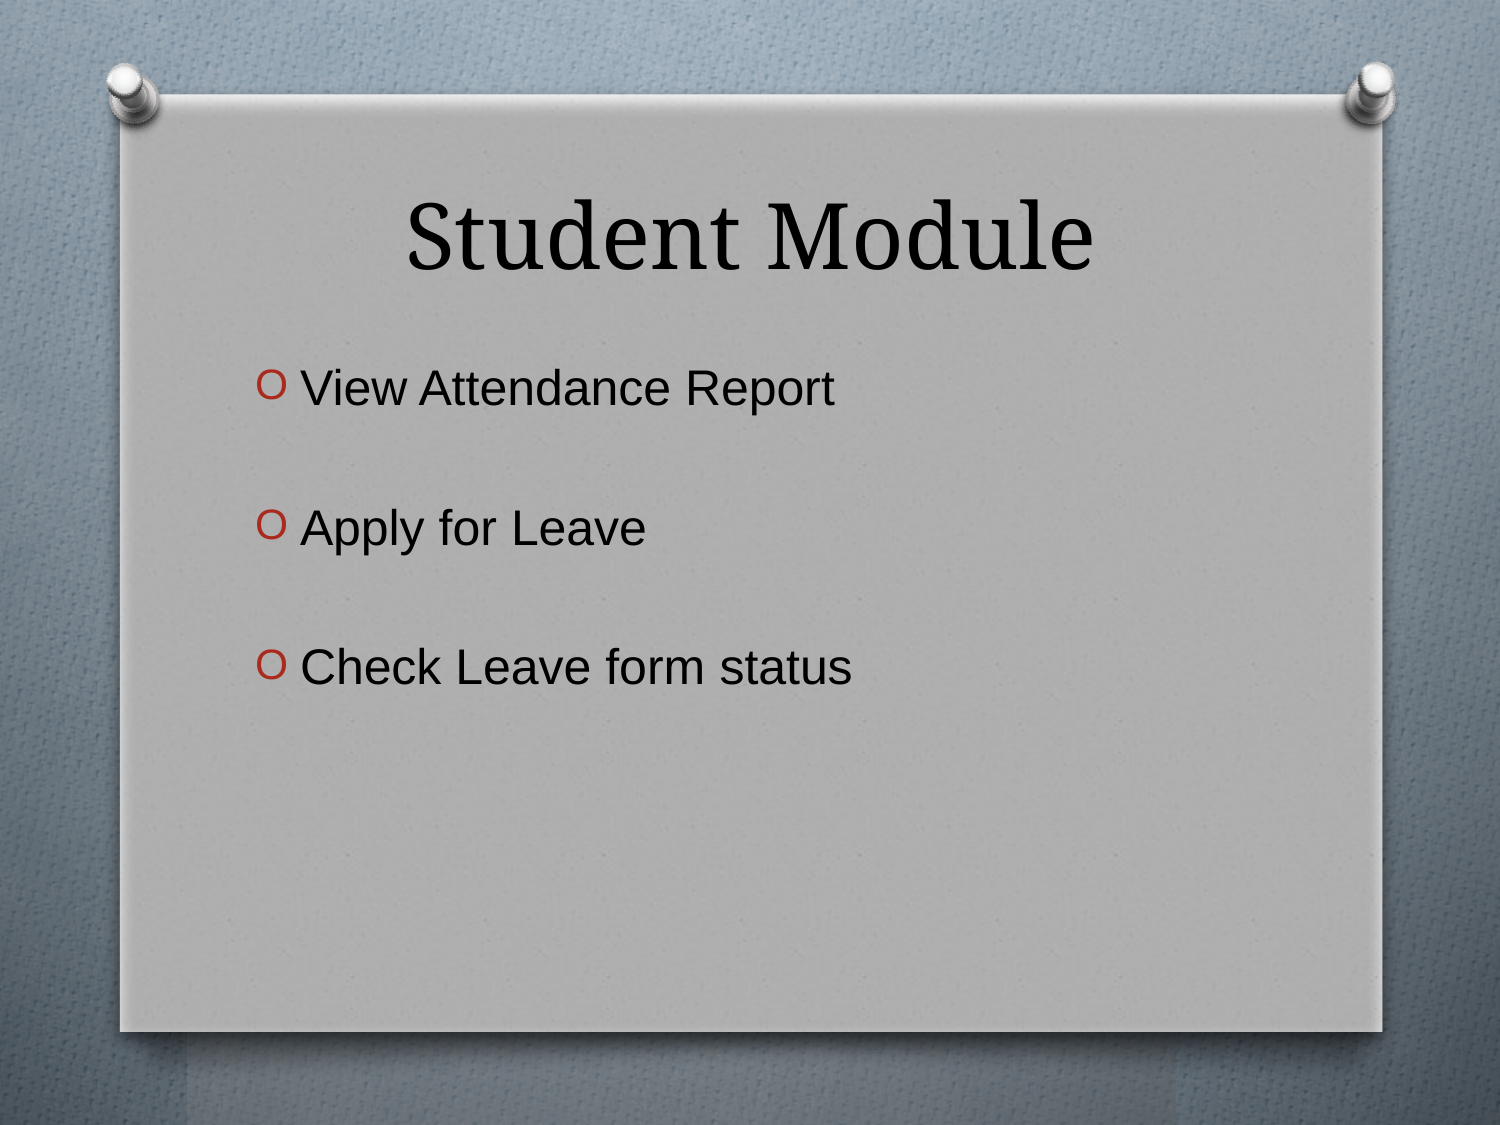

# Student Module
View Attendance Report

Apply for Leave

Check Leave form status